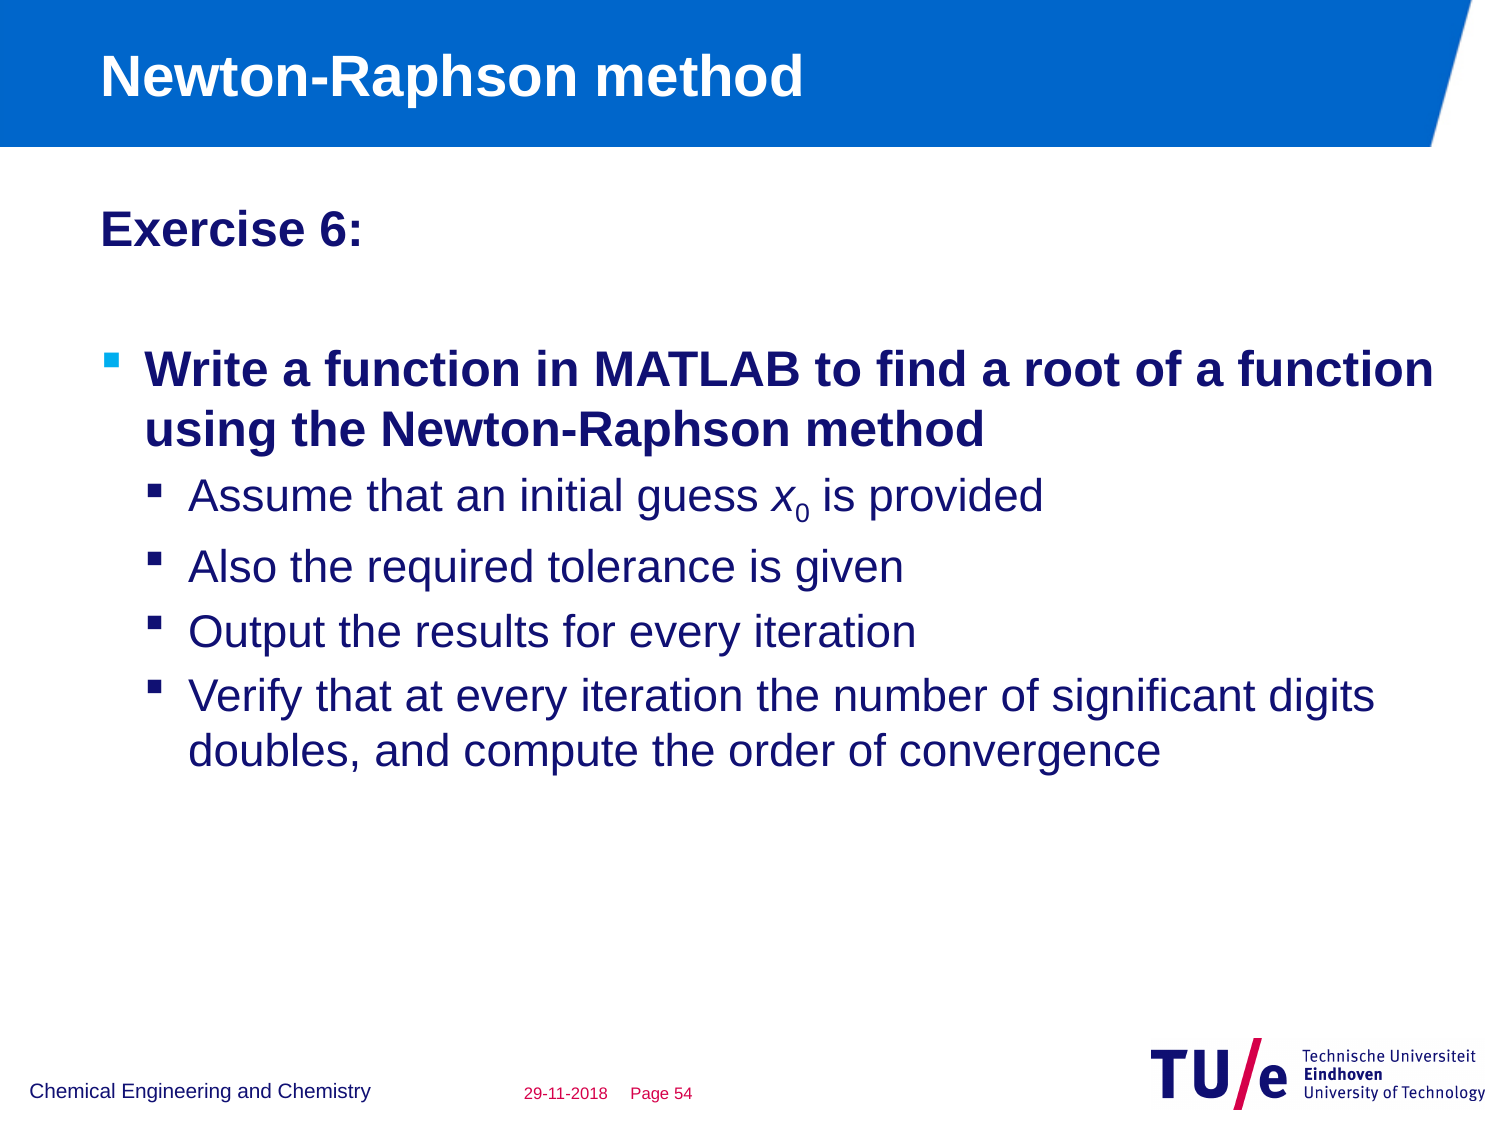

# Newton-Raphson method
Exercise 6:

Write a function in MATLAB to find a root of a function using the Newton-Raphson method
Assume that an initial guess x0 is provided
Also the required tolerance is given
Output the results for every iteration
Verify that at every iteration the number of significant digits doubles, and compute the order of convergence
Chemical Engineering and Chemistry
29-11-2018
Page 54